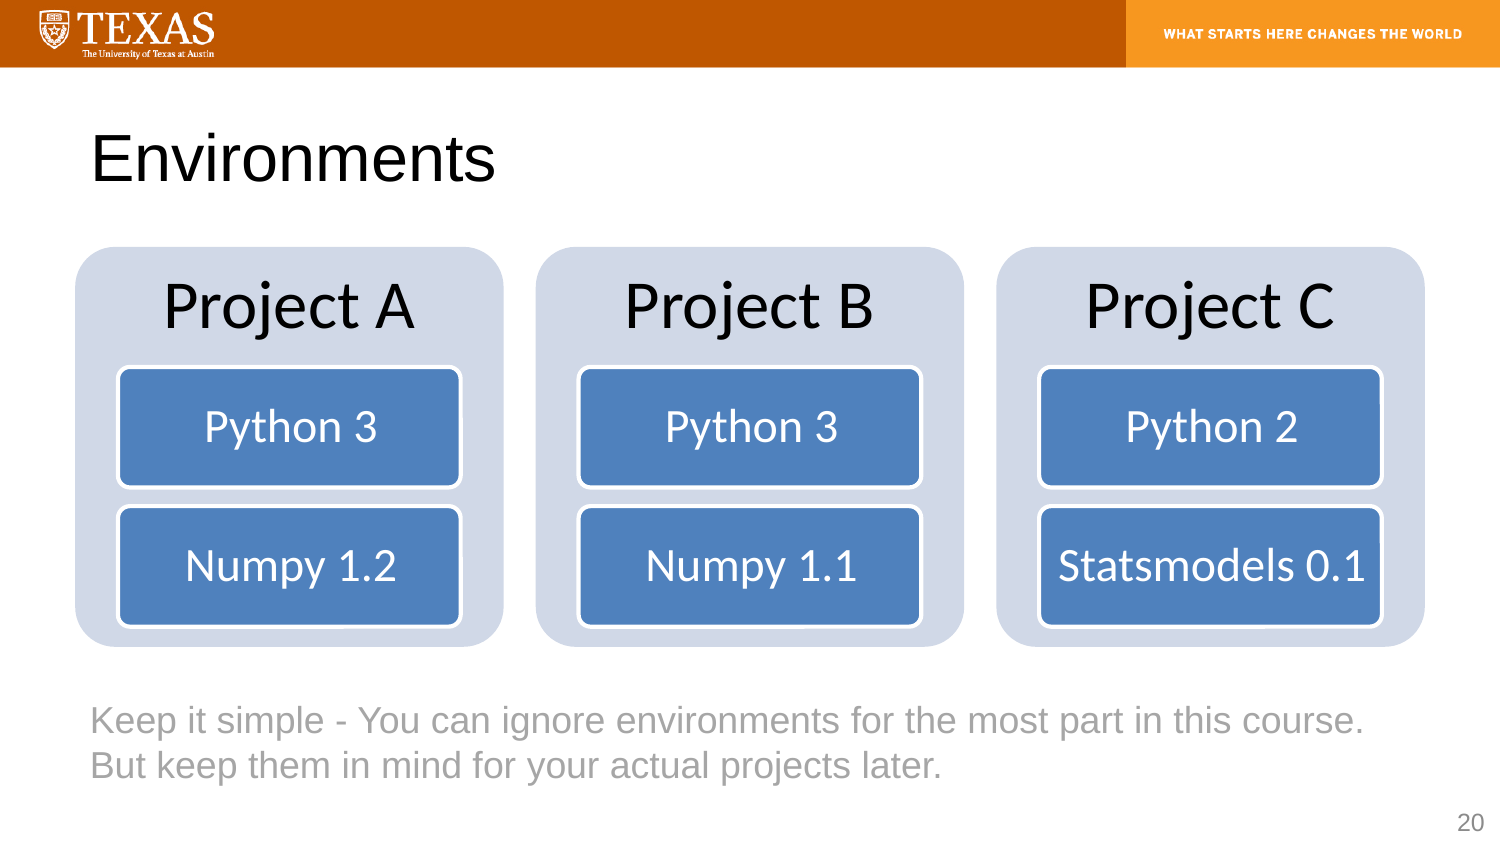

# Environments
Project A
Python 3
Numpy 1.2
Project B
Python 3
Numpy 1.1
Project C
Python 2
Statsmodels 0.1
Keep it simple - You can ignore environments for the most part in this course.
But keep them in mind for your actual projects later.
20